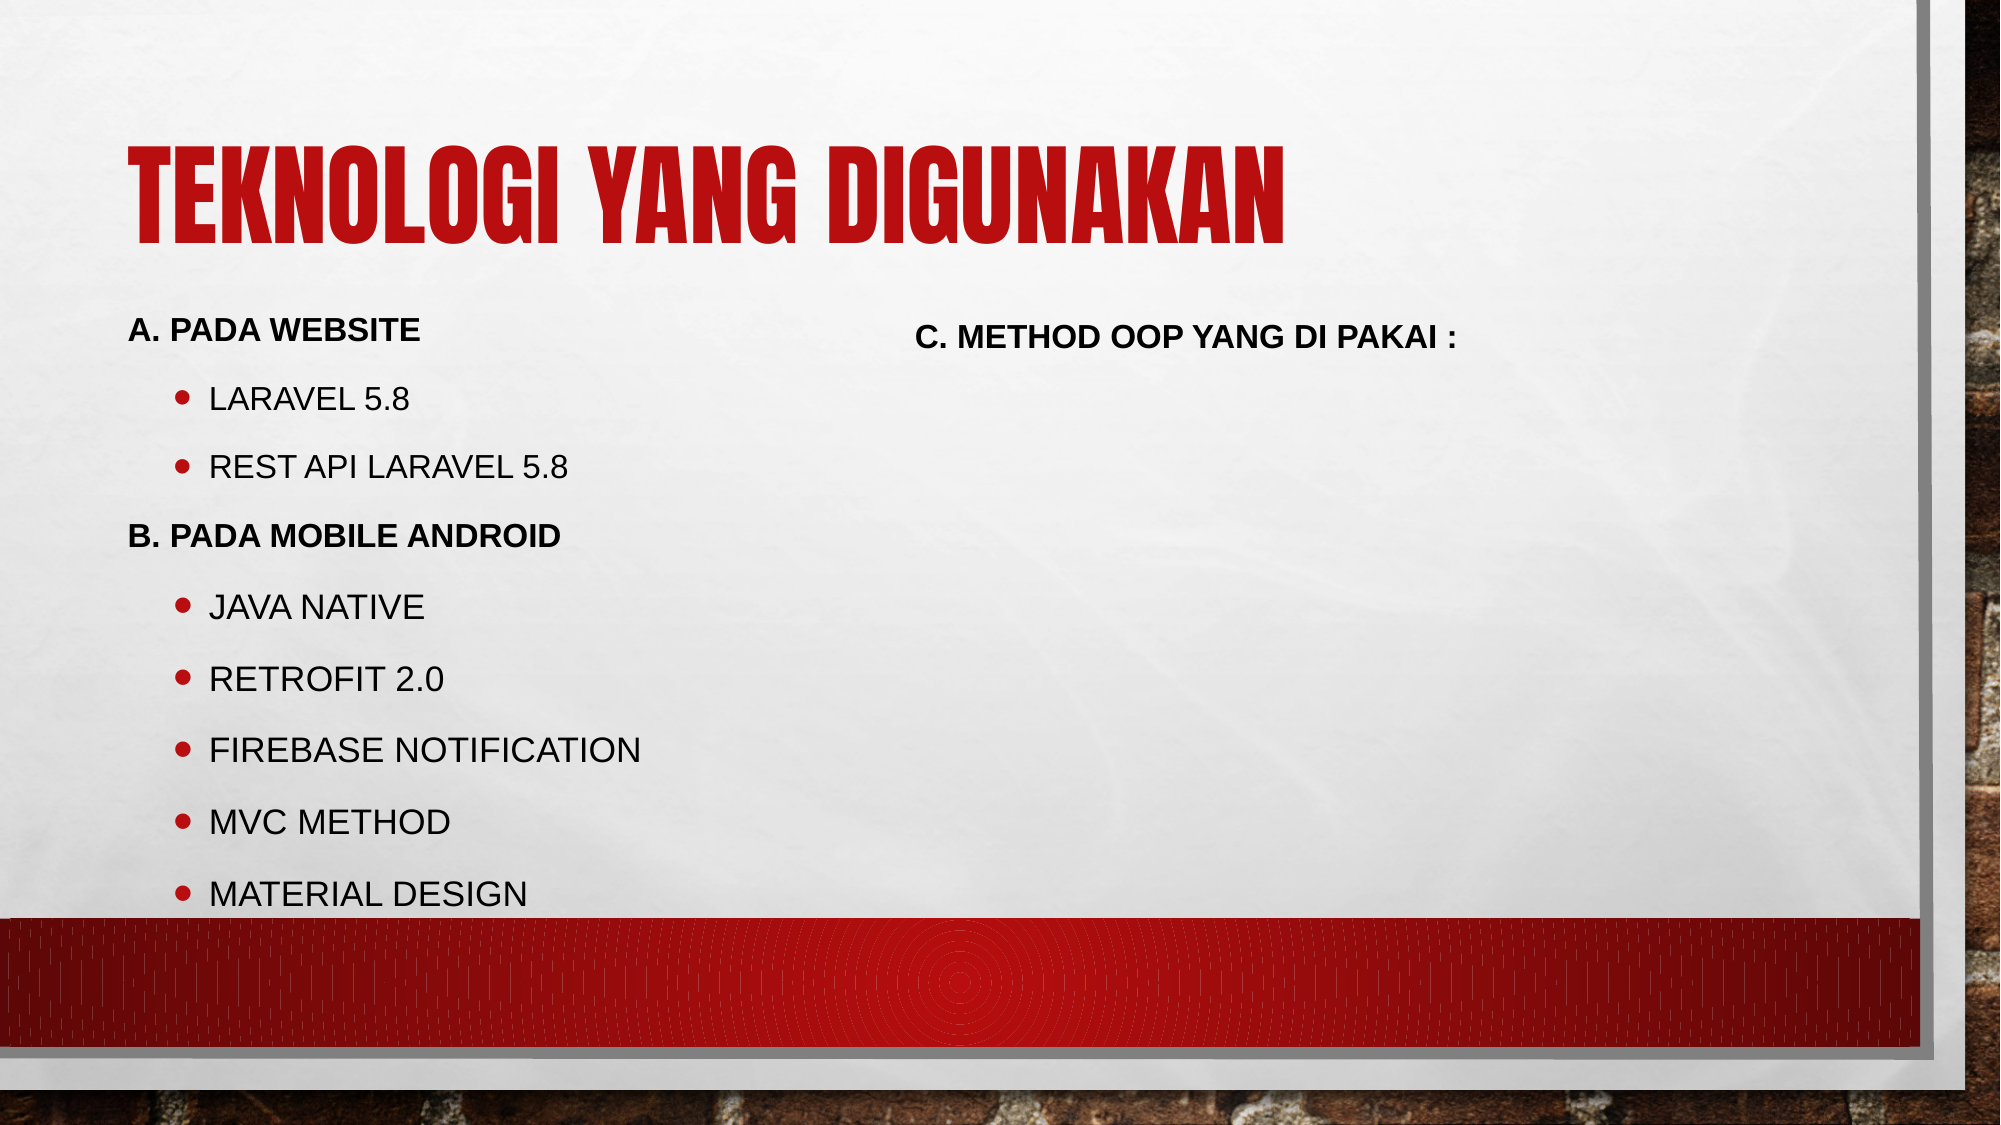

# TEKNOLOGI YANG DIGUNAKAN
a. pADA WEBSITE
lARAVEL 5.8
Rest api Laravel 5.8
b. pADA mobile ANDROID
jAVA nATIVE
Retrofit 2.0
Firebase notification
Mvc method
Material design
C. Method oop yang di pakai :